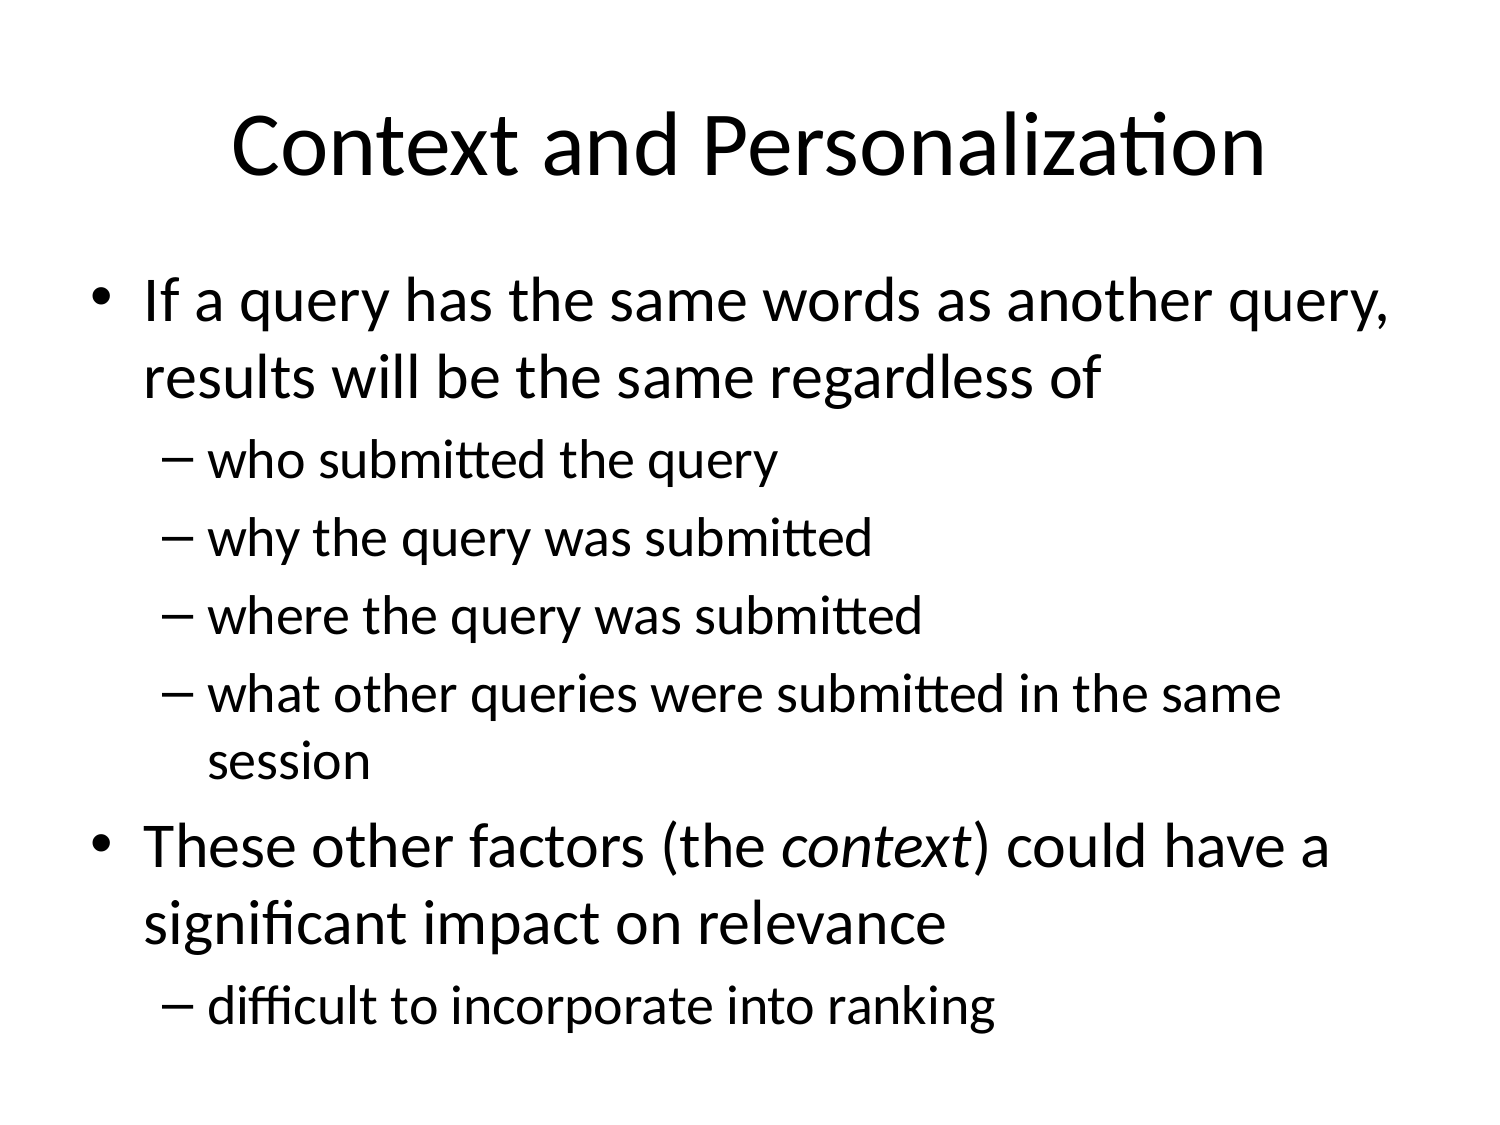

# Context and Personalization
If a query has the same words as another query, results will be the same regardless of
who submitted the query
why the query was submitted
where the query was submitted
what other queries were submitted in the same session
These other factors (the context) could have a significant impact on relevance
difficult to incorporate into ranking